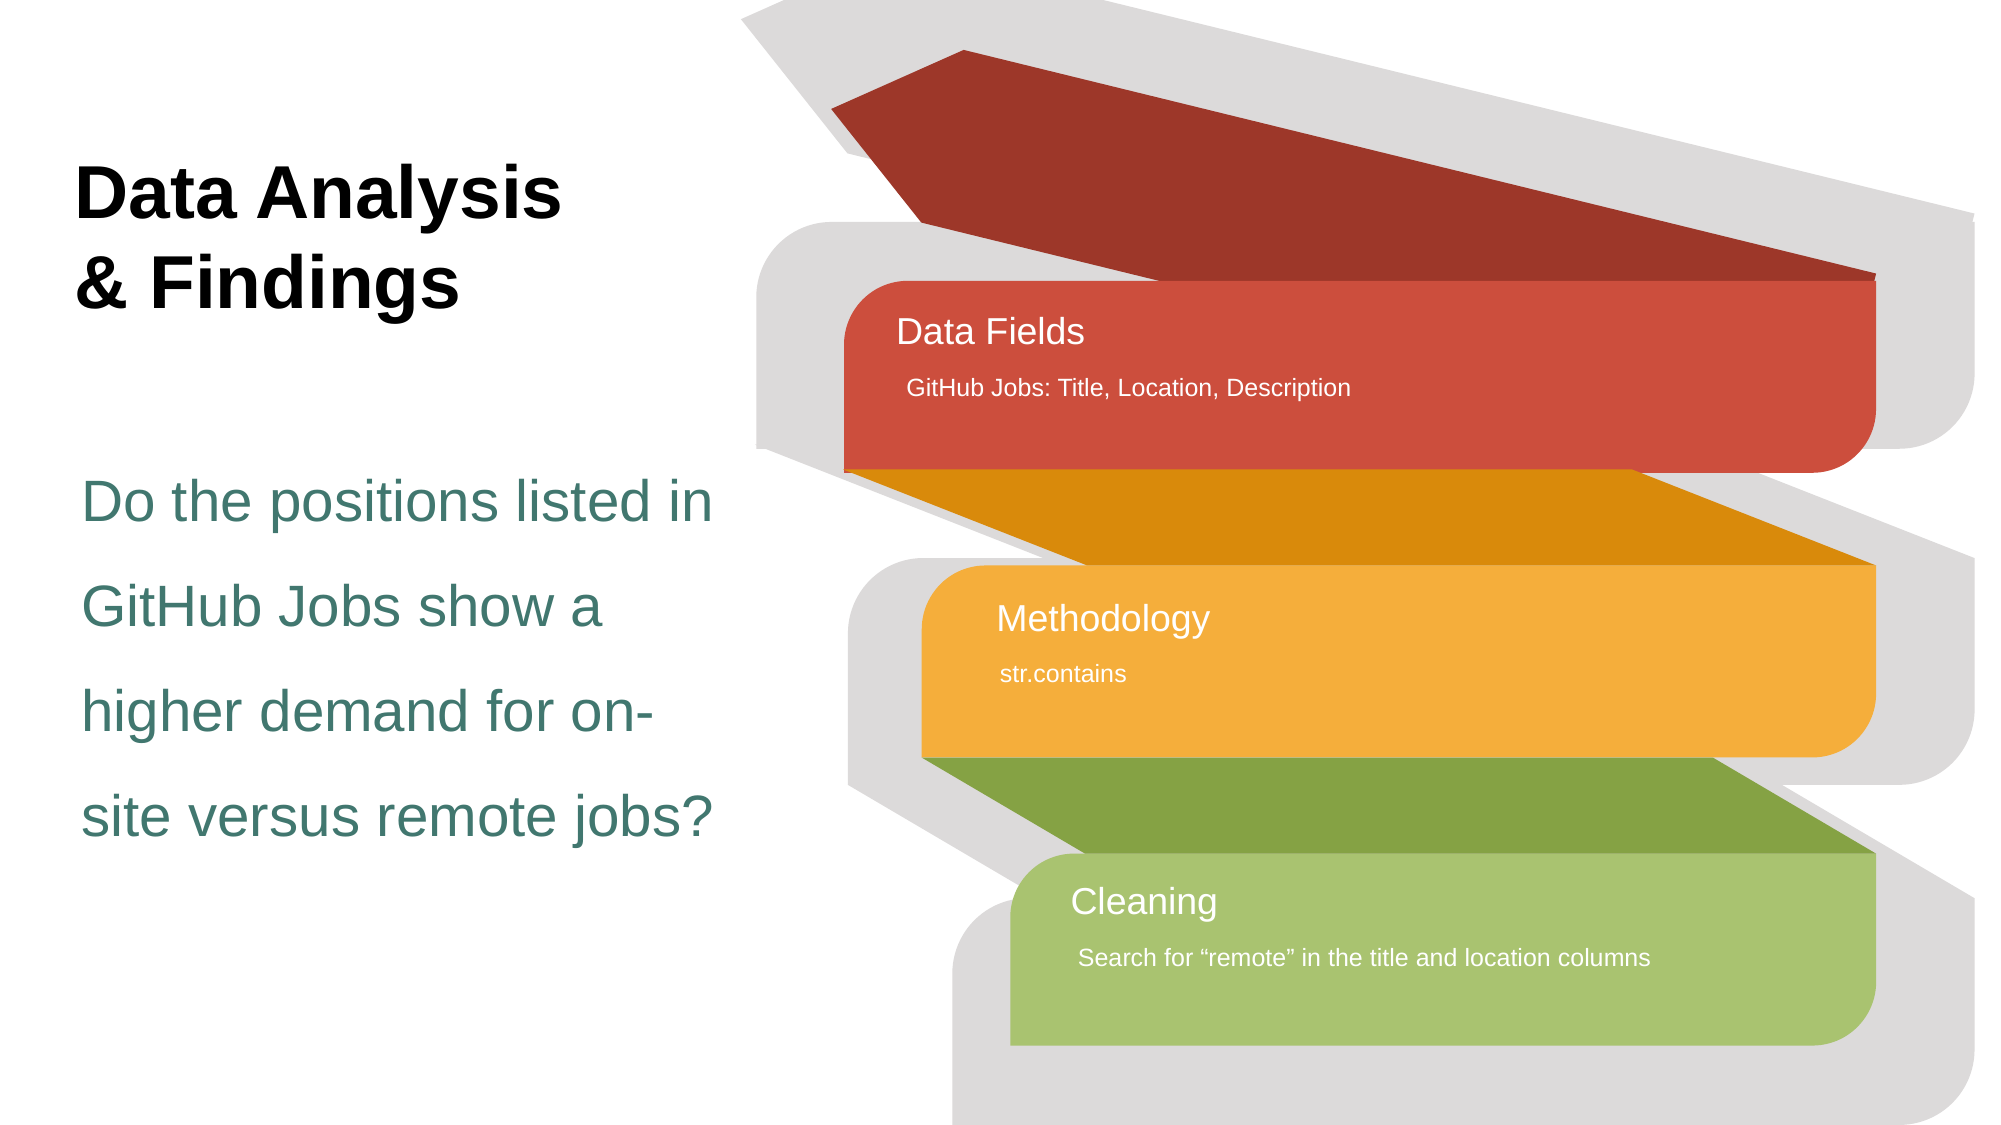

Data Analysis & Findings

Data Fields
GitHub Jobs: Title, Location, Description
Do the positions listed in GitHub Jobs show a higher demand for on-site versus remote jobs?
Methodology
str.contains
Cleaning
Search for “remote” in the title and location columns